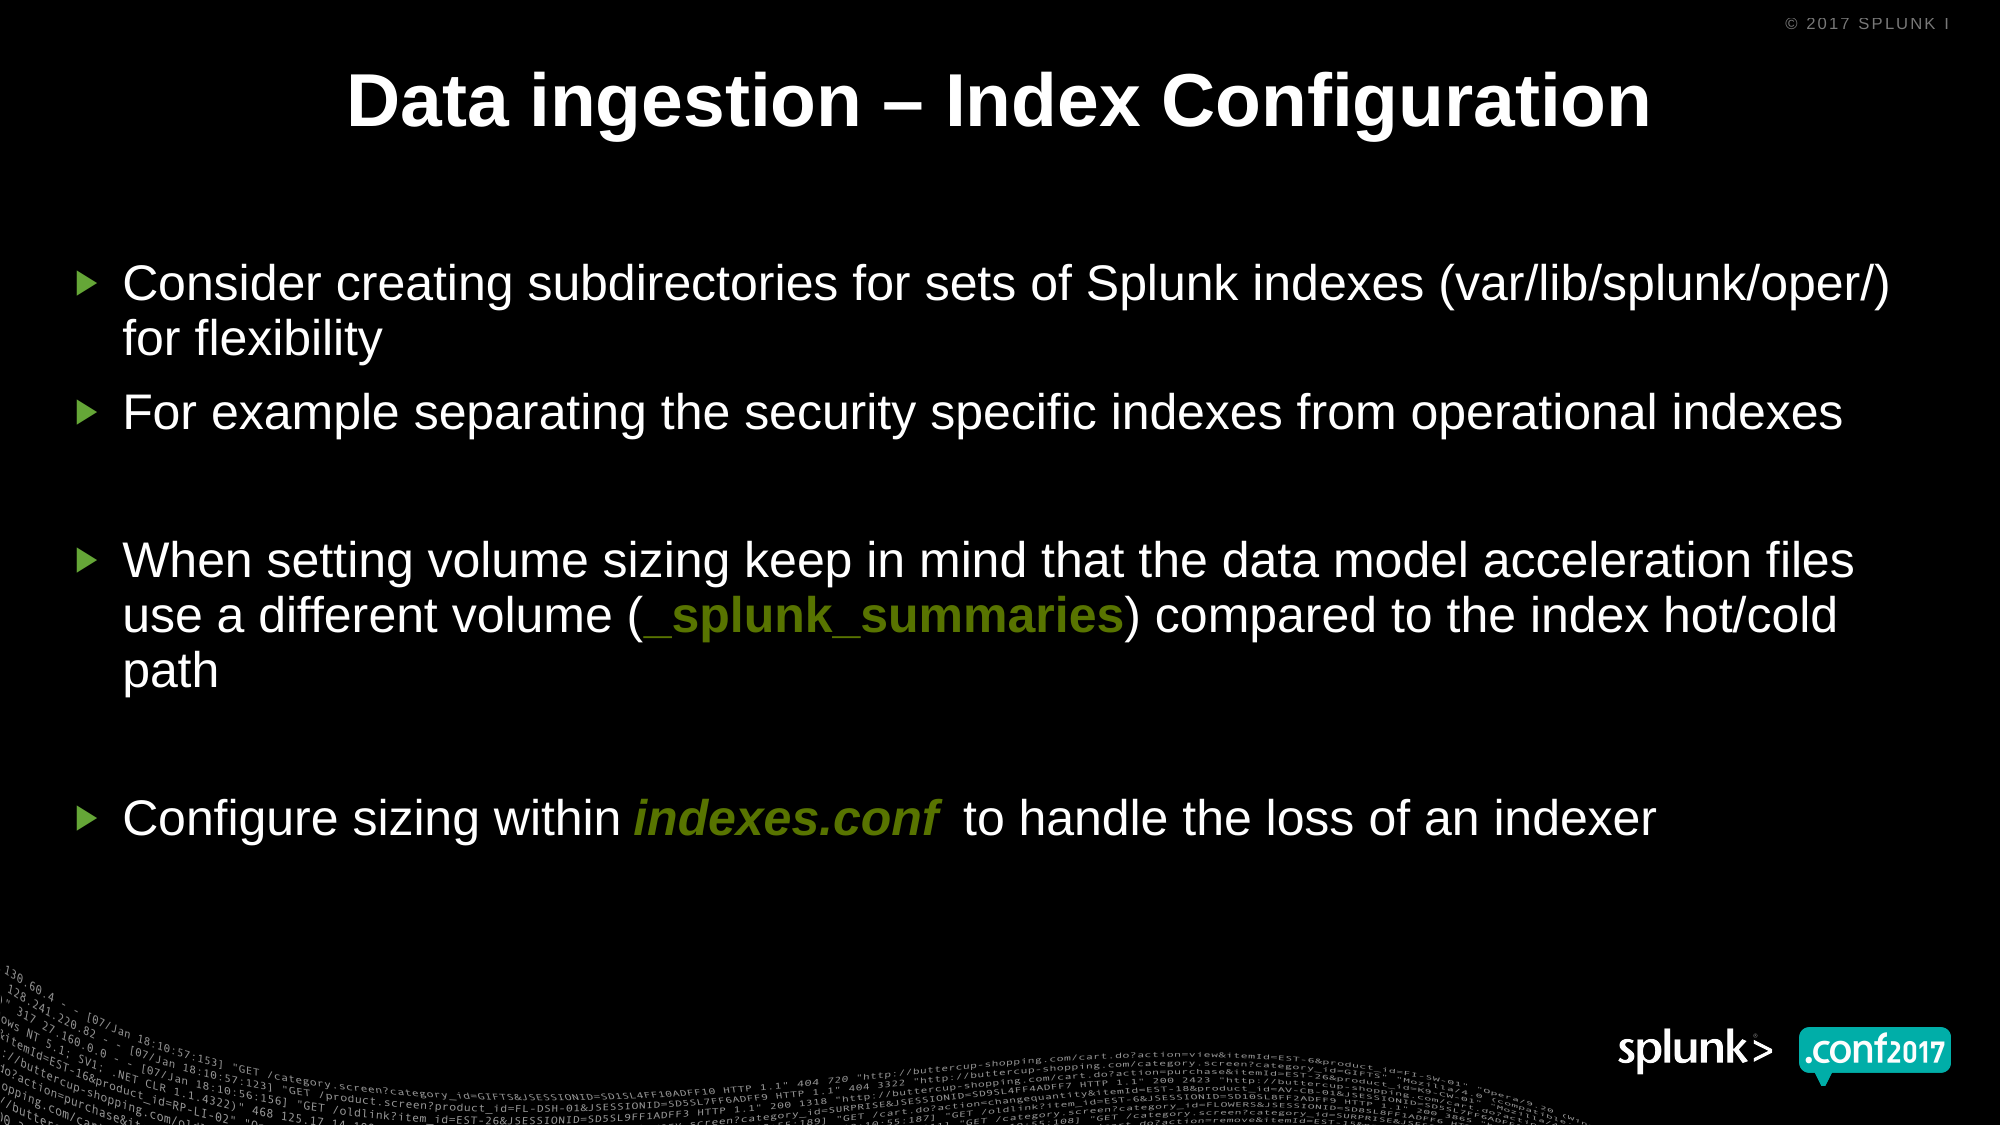

# Data ingestion – Index Configuration
Consider creating subdirectories for sets of Splunk indexes (var/lib/splunk/oper/) for flexibility
For example separating the security specific indexes from operational indexes

When setting volume sizing keep in mind that the data model acceleration files use a different volume (_splunk_summaries) compared to the index hot/cold path

Configure sizing within indexes.conf  to handle the loss of an indexer